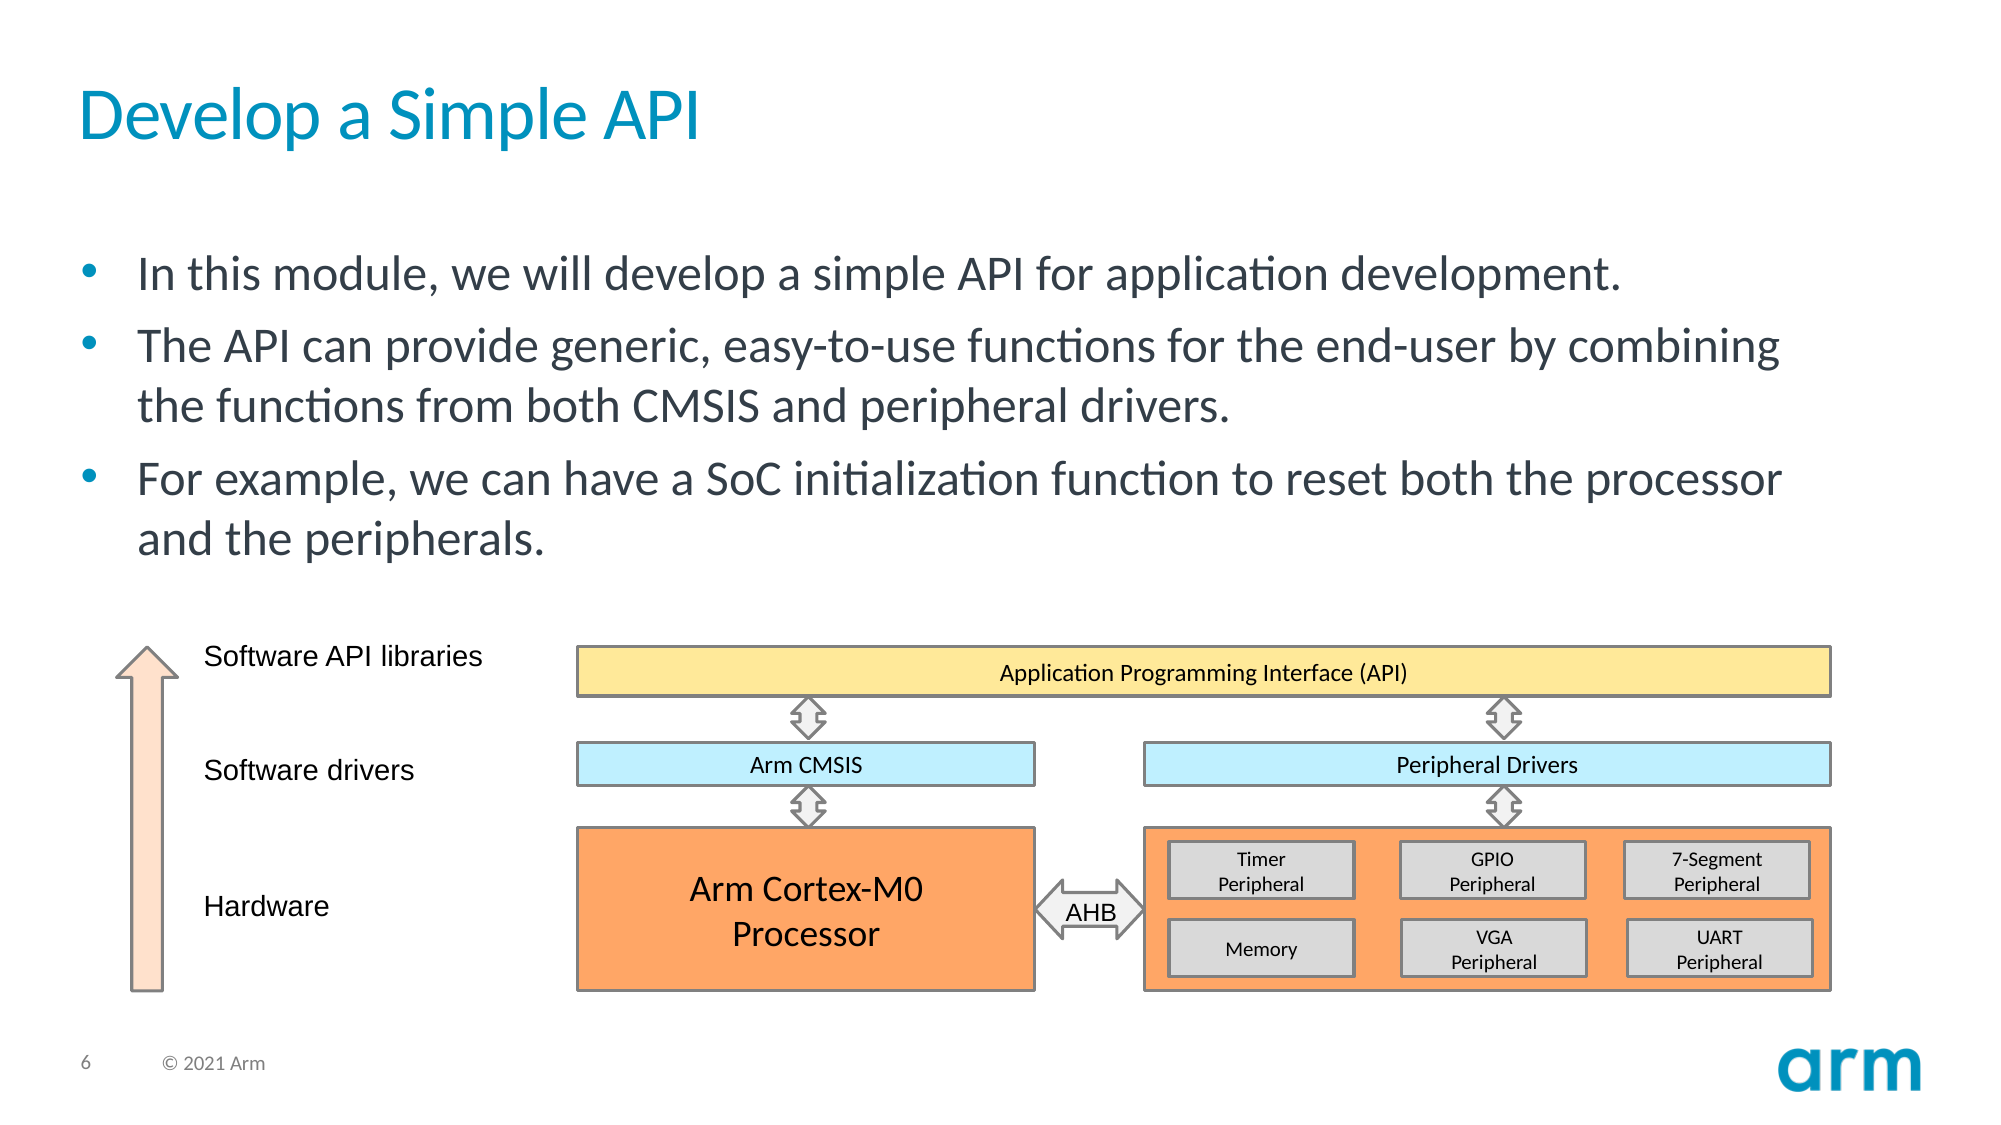

# Develop a Simple API
In this module, we will develop a simple API for application development.
The API can provide generic, easy-to-use functions for the end-user by combining the functions from both CMSIS and peripheral drivers.
For example, we can have a SoC initialization function to reset both the processor and the peripherals.
Software API libraries

Application Programming Interface (API)

Arm CMSIS
Peripheral Drivers
Software drivers

Arm Cortex-M0
Processor

Timer
Peripheral
GPIO
Peripheral
7-Segment
Peripheral

Hardware
AHB
Memory
VGA
Peripheral
UART
Peripheral